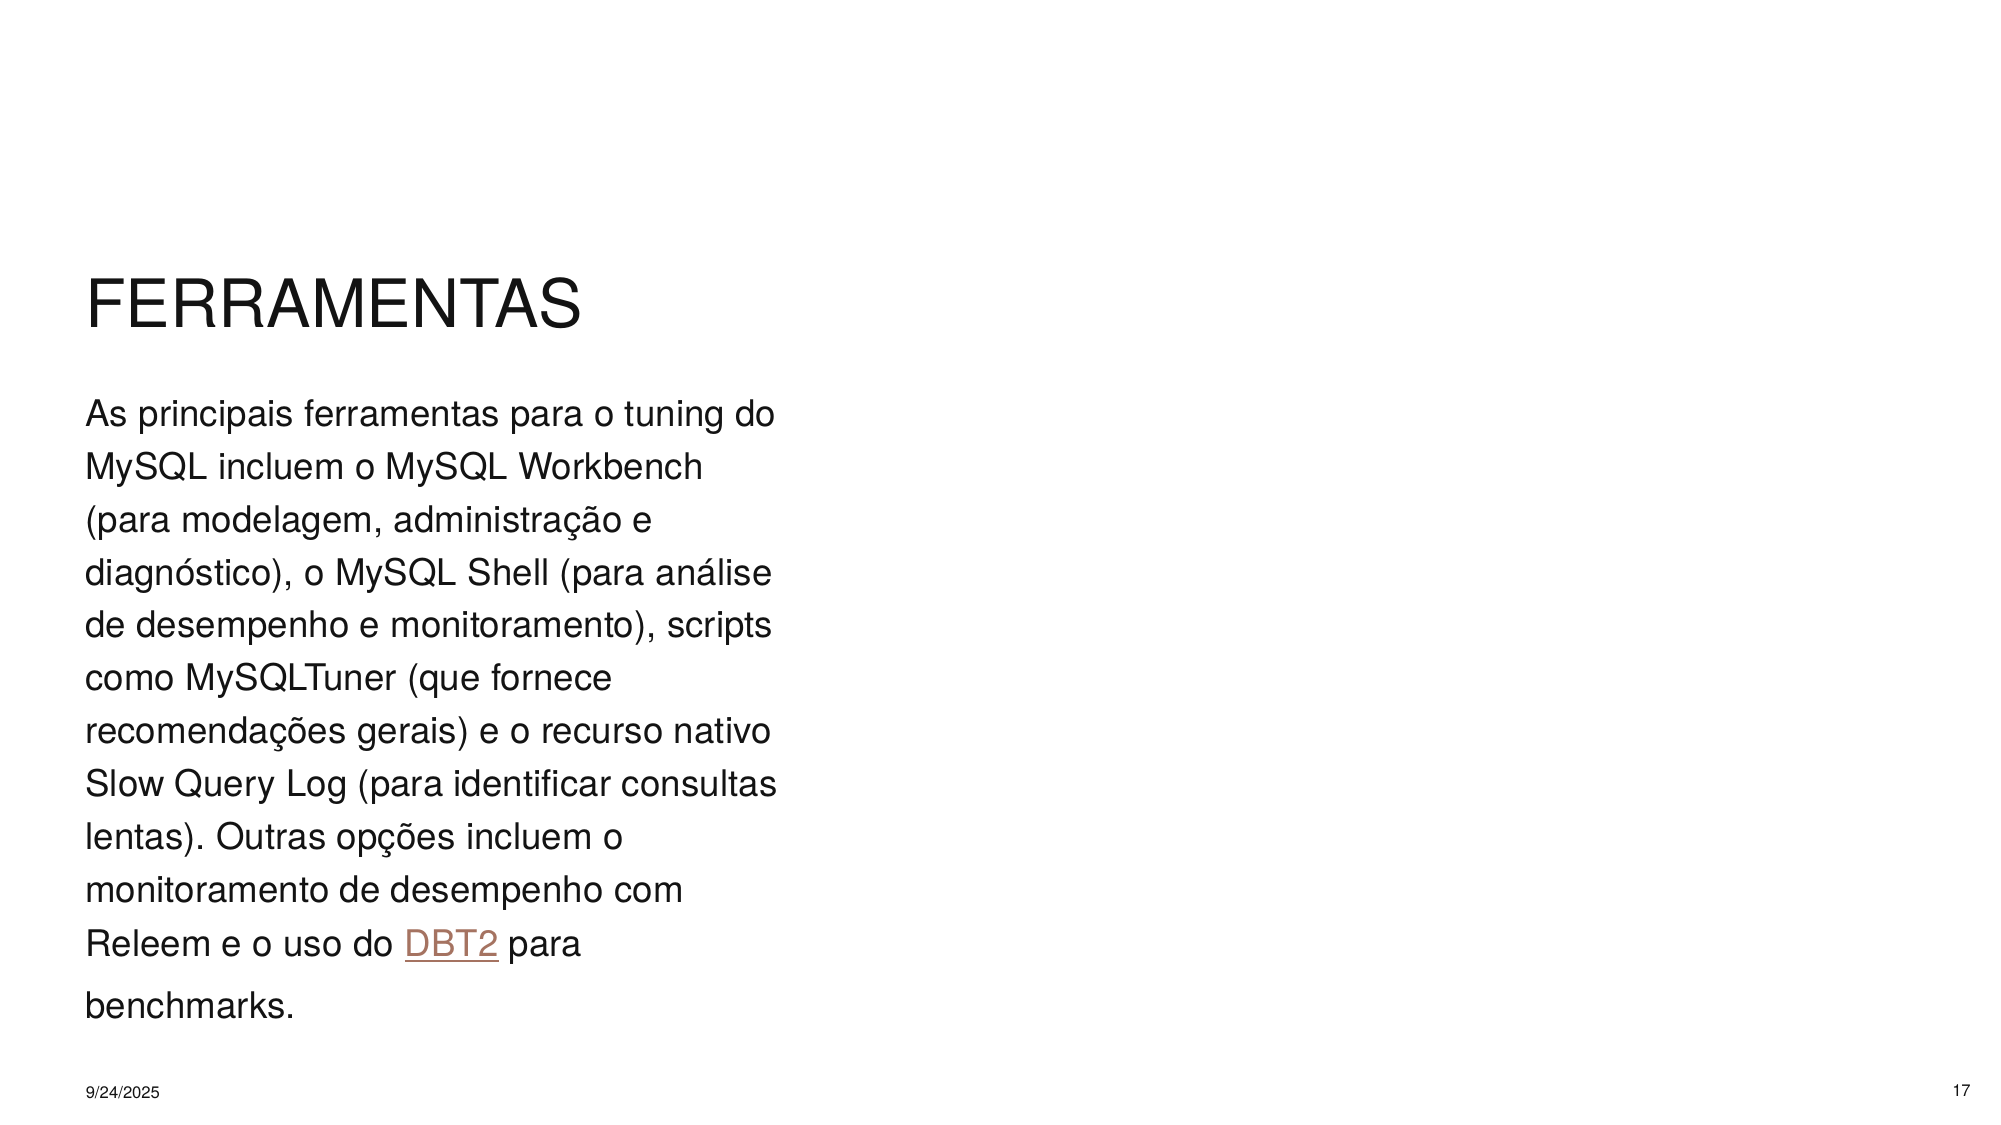

# Ferramentas
As principais ferramentas para o tuning do MySQL incluem o MySQL Workbench (para modelagem, administração e diagnóstico), o MySQL Shell (para análise de desempenho e monitoramento), scripts como MySQLTuner (que fornece recomendações gerais) e o recurso nativo Slow Query Log (para identificar consultas lentas). Outras opções incluem o monitoramento de desempenho com Releem e o uso do DBT2 para benchmarks.
9/24/2025
17